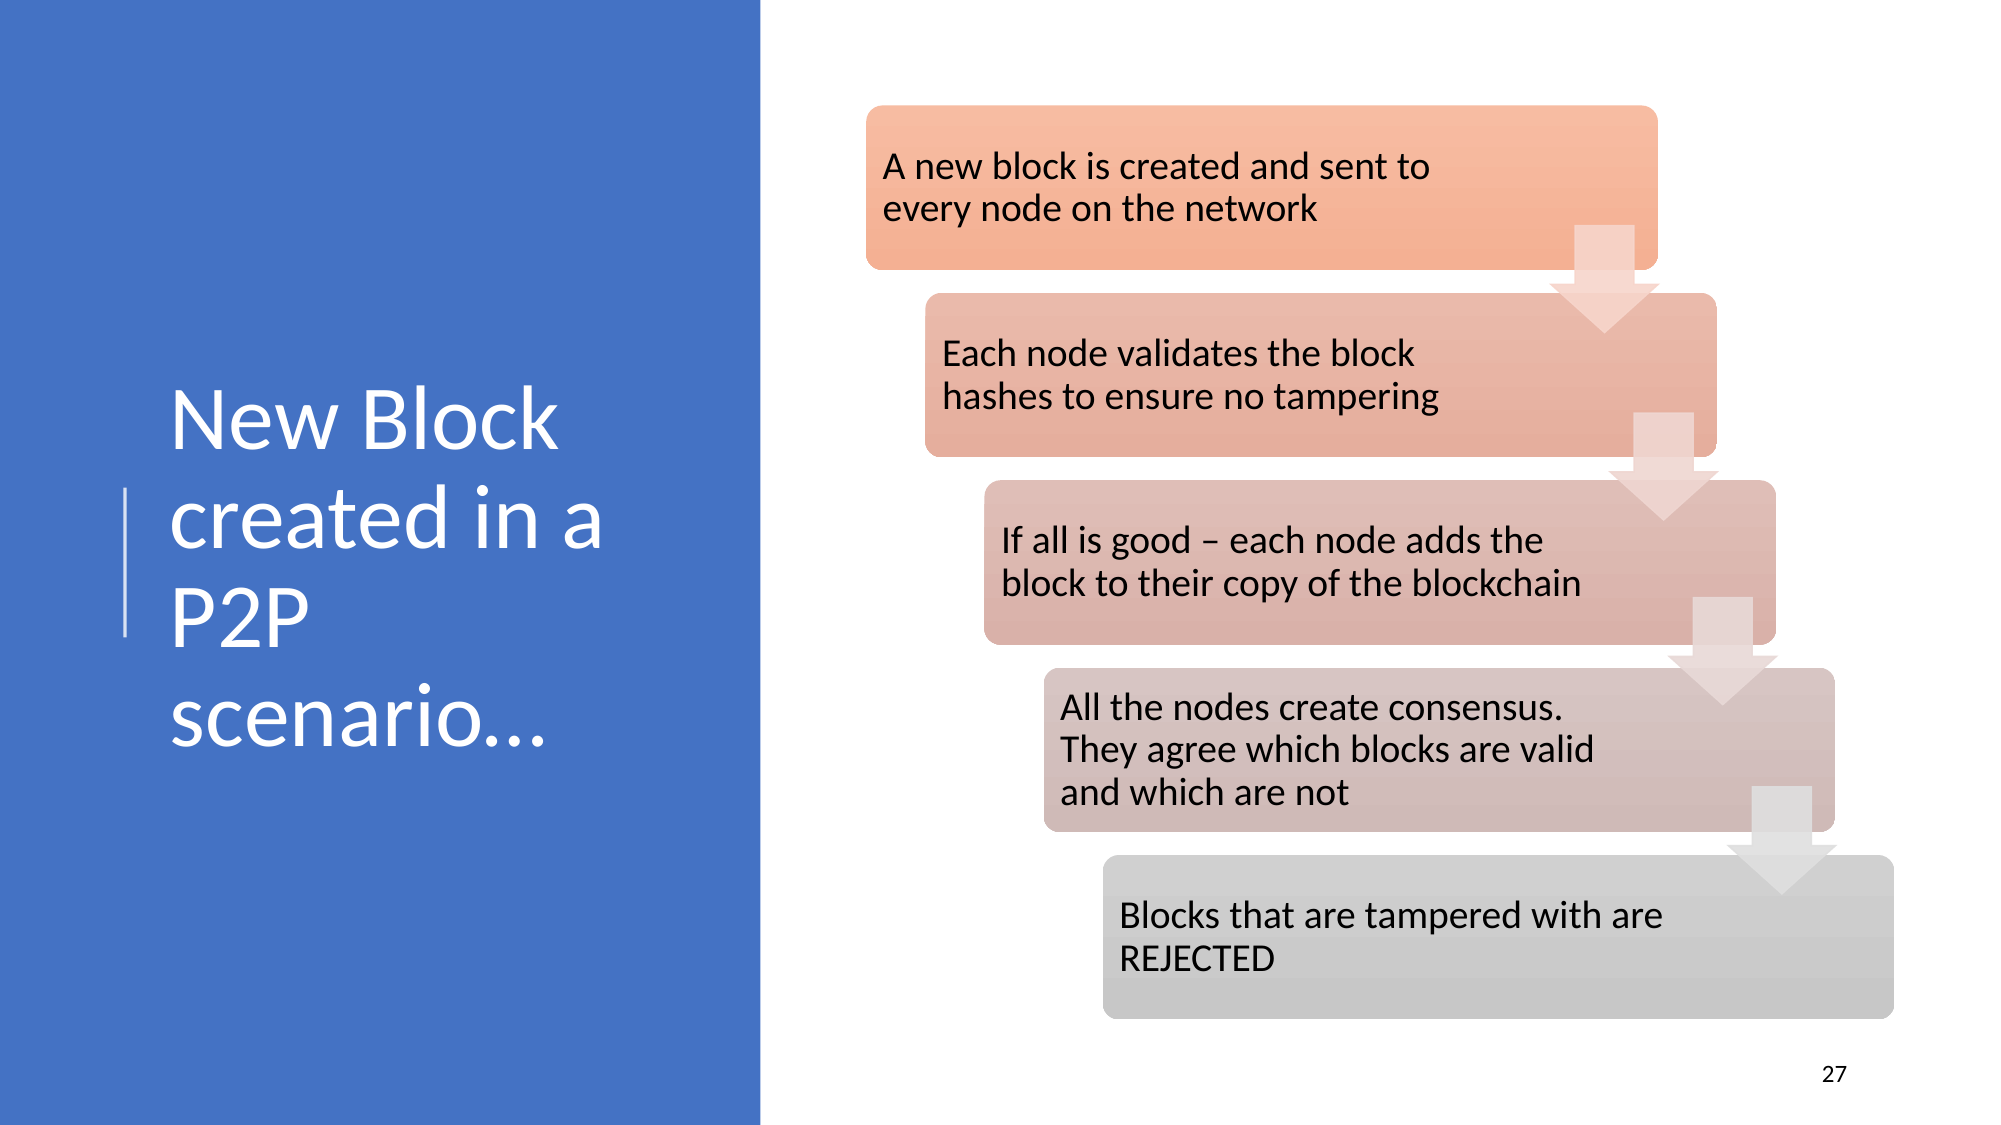

A new block is created and sent to every node on the network

Each node validates the block hashes to ensure no tampering

If all is good – each node adds the block to their copy of the blockchain

All the nodes create consensus.  They agree which blocks are valid and which are not

Blocks that are tampered with are REJECTED
# New Block created in a P2P scenario…
27